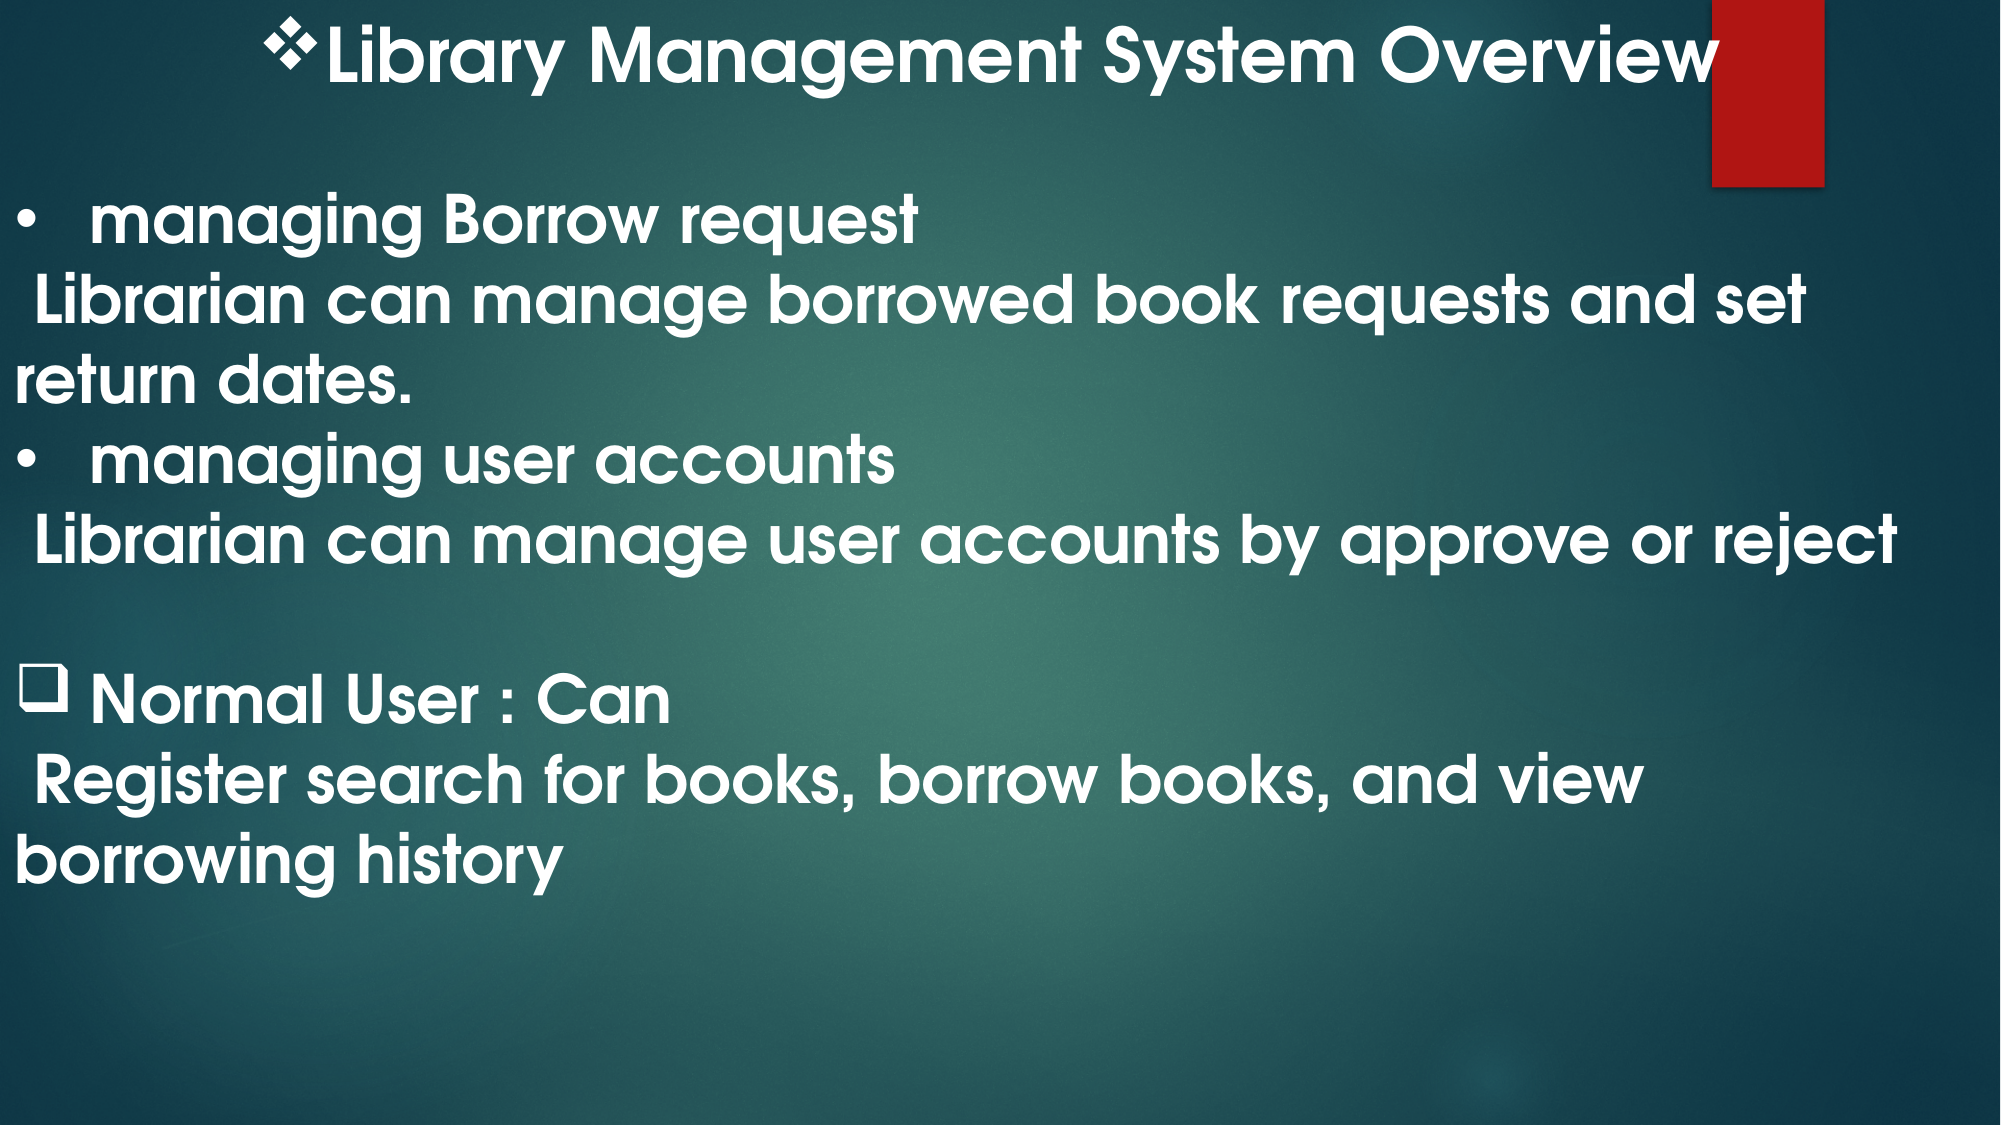

Library Management System Overview

managing Borrow request
 Librarian can manage borrowed book requests and set return dates.
managing user accounts
 Librarian can manage user accounts by approve or reject

Normal User : Can
 Register search for books, borrow books, and view borrowing history

#